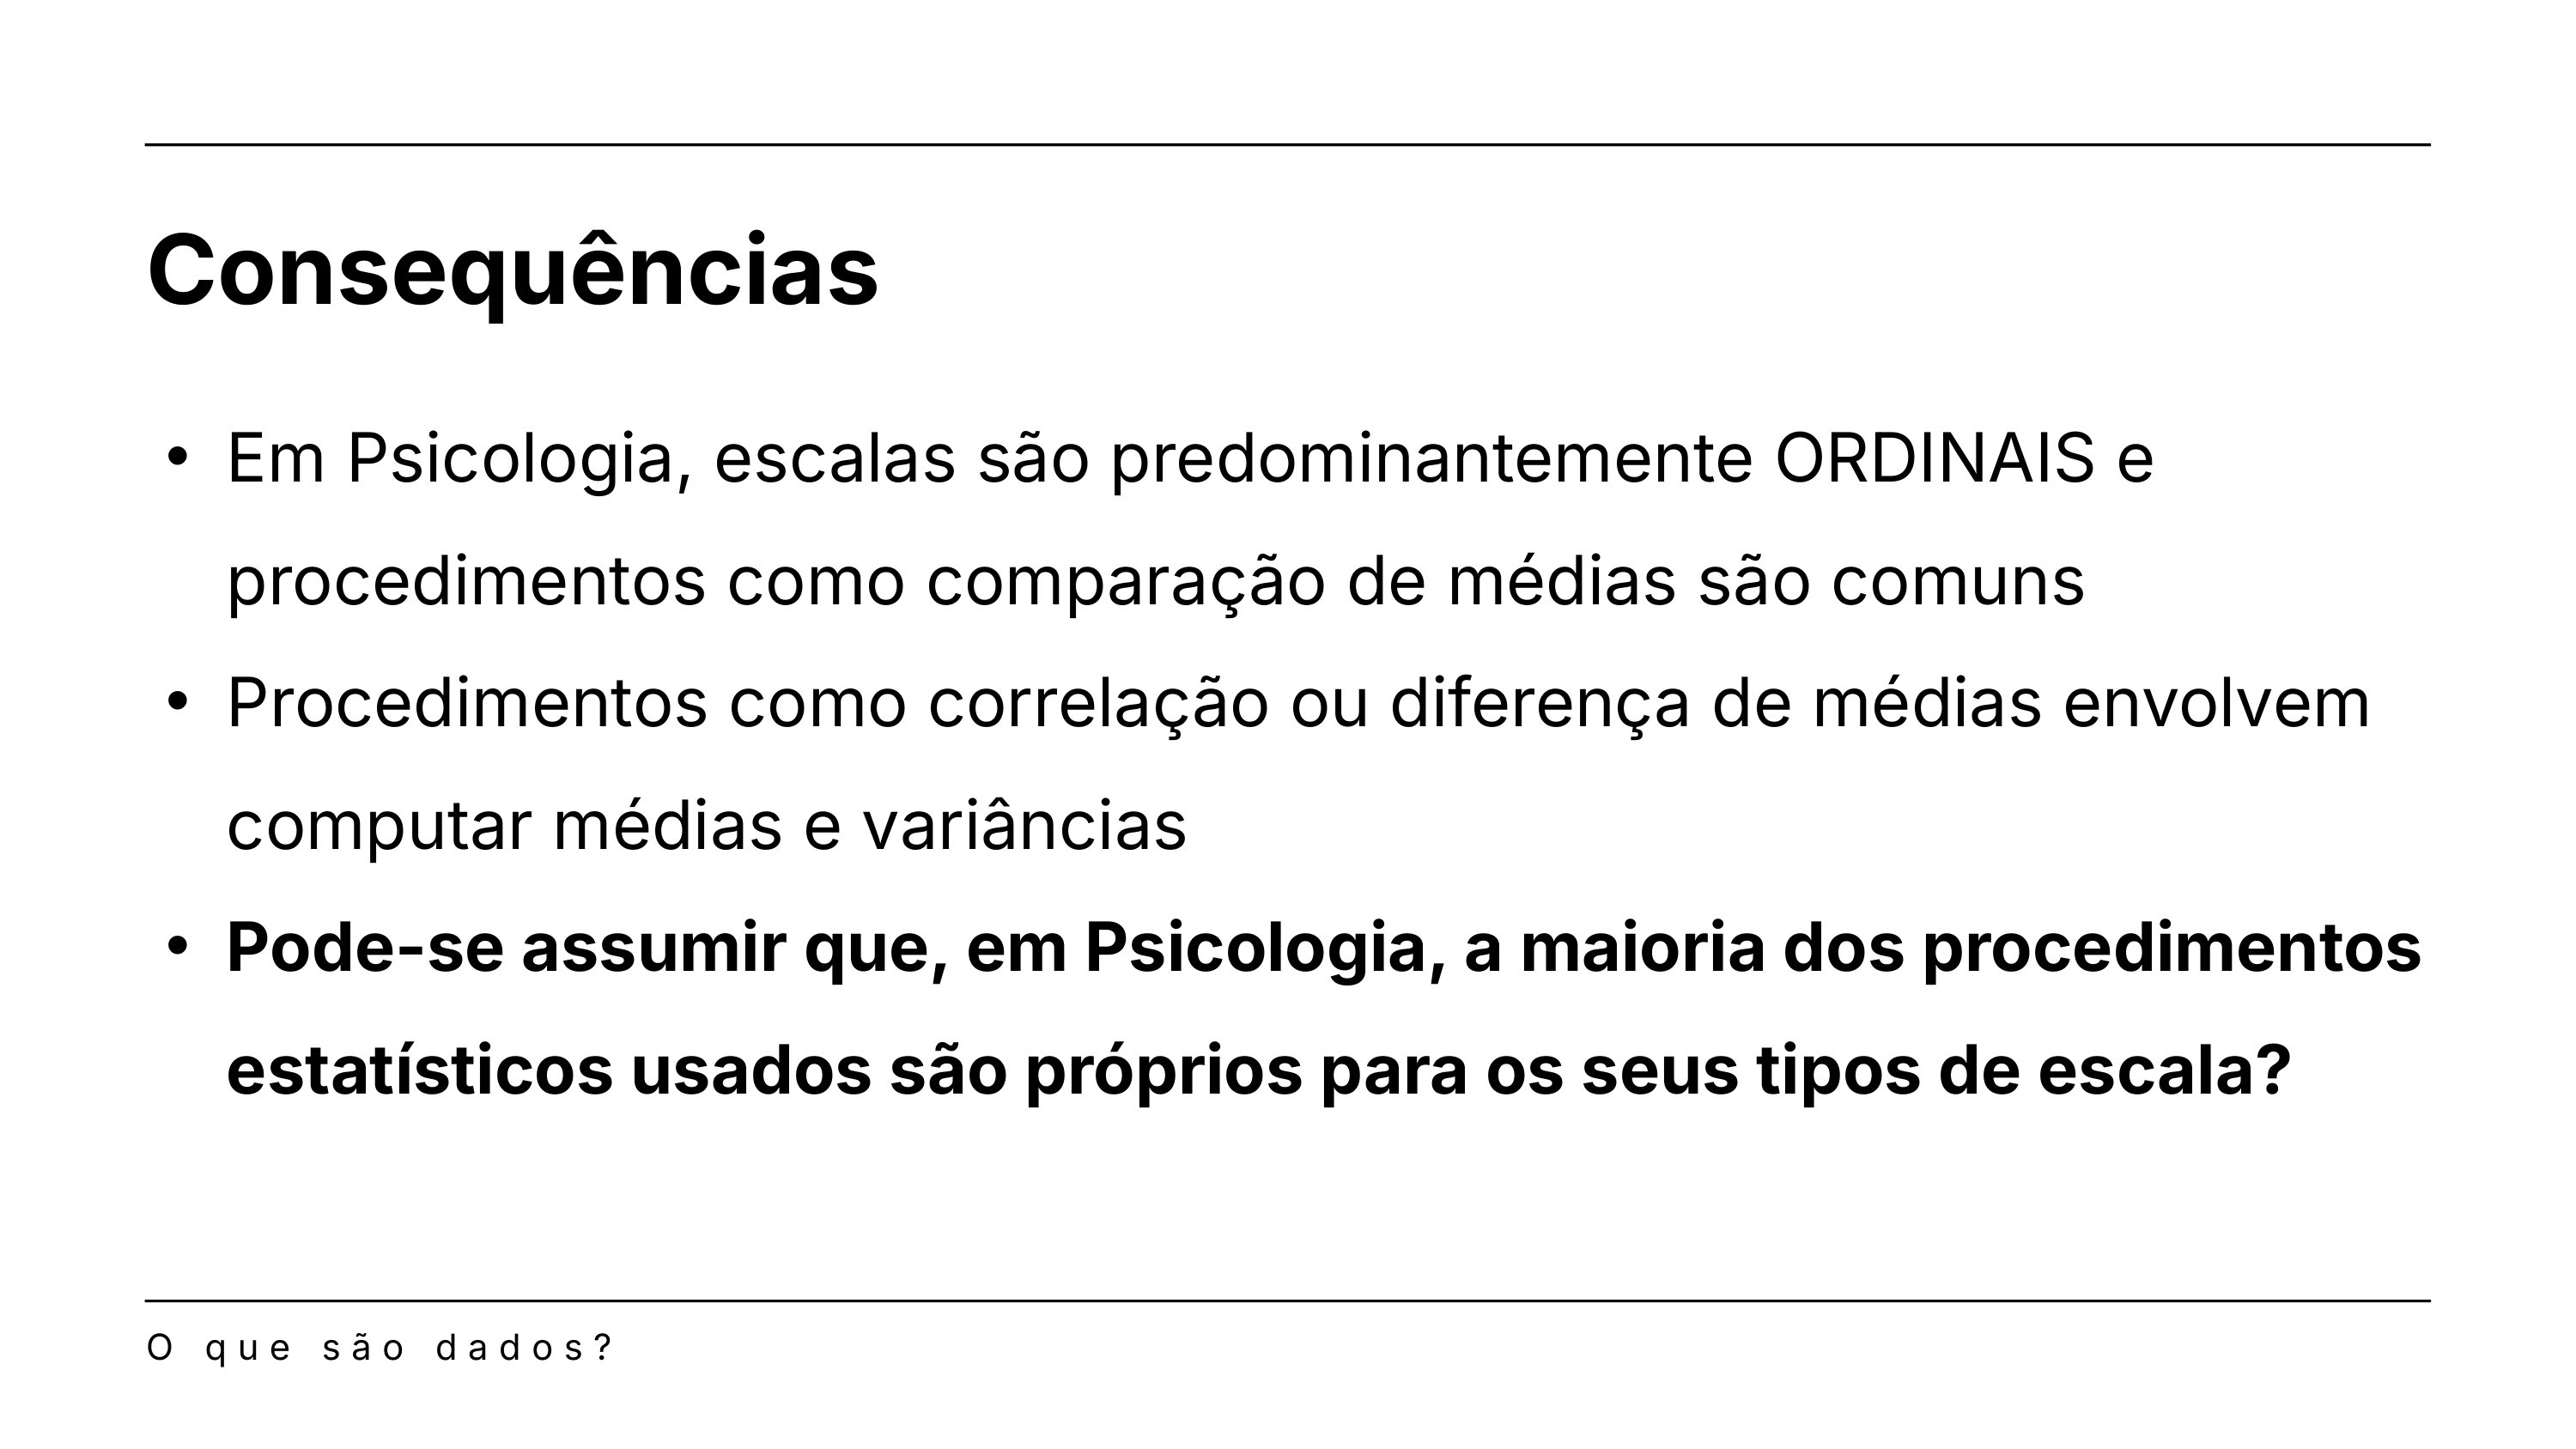

Consequências
Em Psicologia, escalas são predominantemente ORDINAIS e procedimentos como comparação de médias são comuns
Procedimentos como correlação ou diferença de médias envolvem computar médias e variâncias
Pode-se assumir que, em Psicologia, a maioria dos procedimentos estatísticos usados são próprios para os seus tipos de escala?

O que são dados?